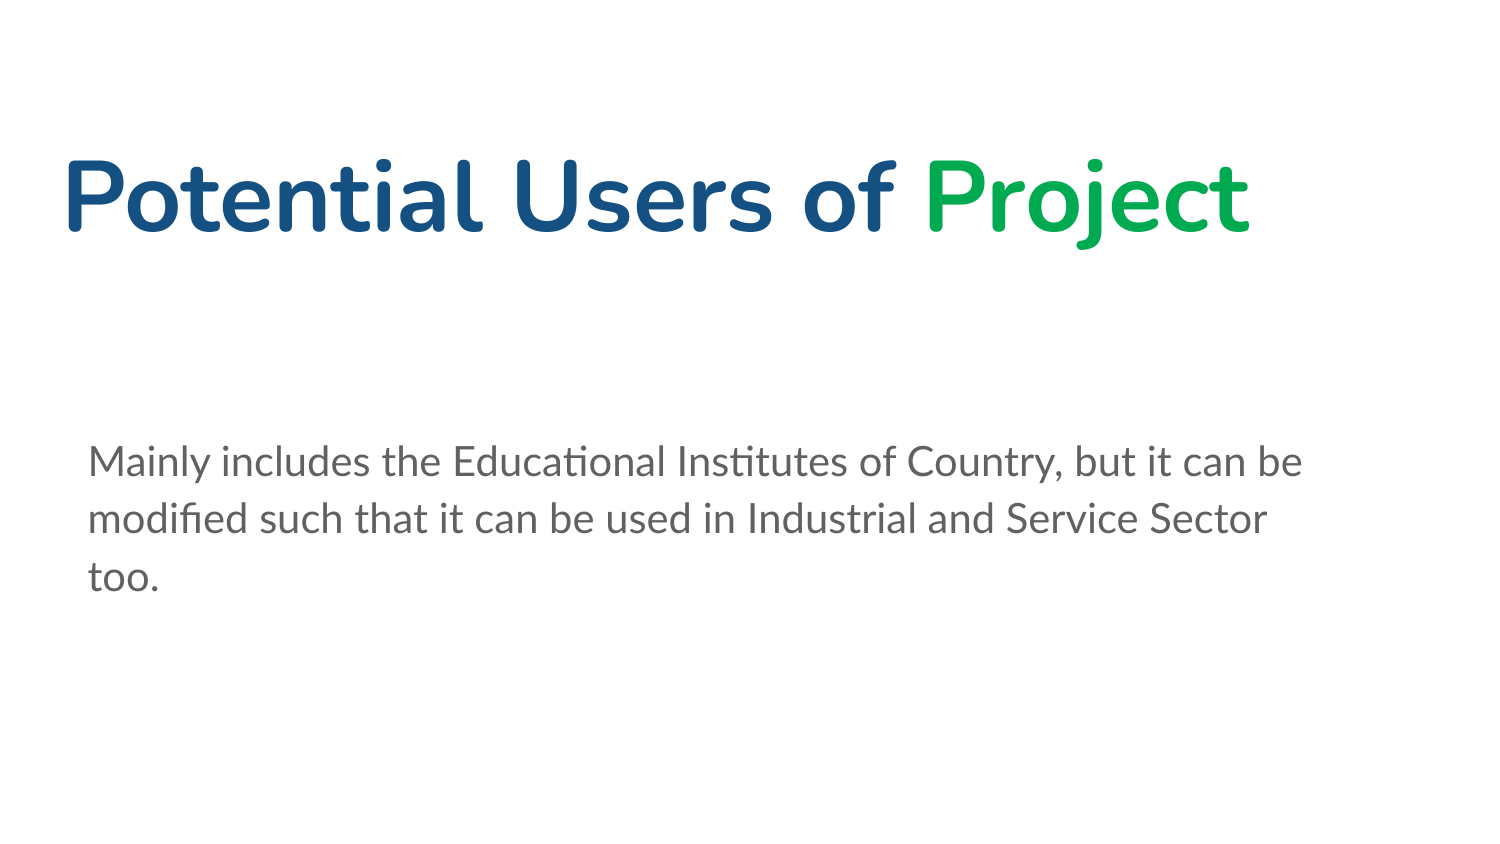

# Potential Users of Project
Mainly includes the Educational Institutes of Country, but it can be modified such that it can be used in Industrial and Service Sector too.